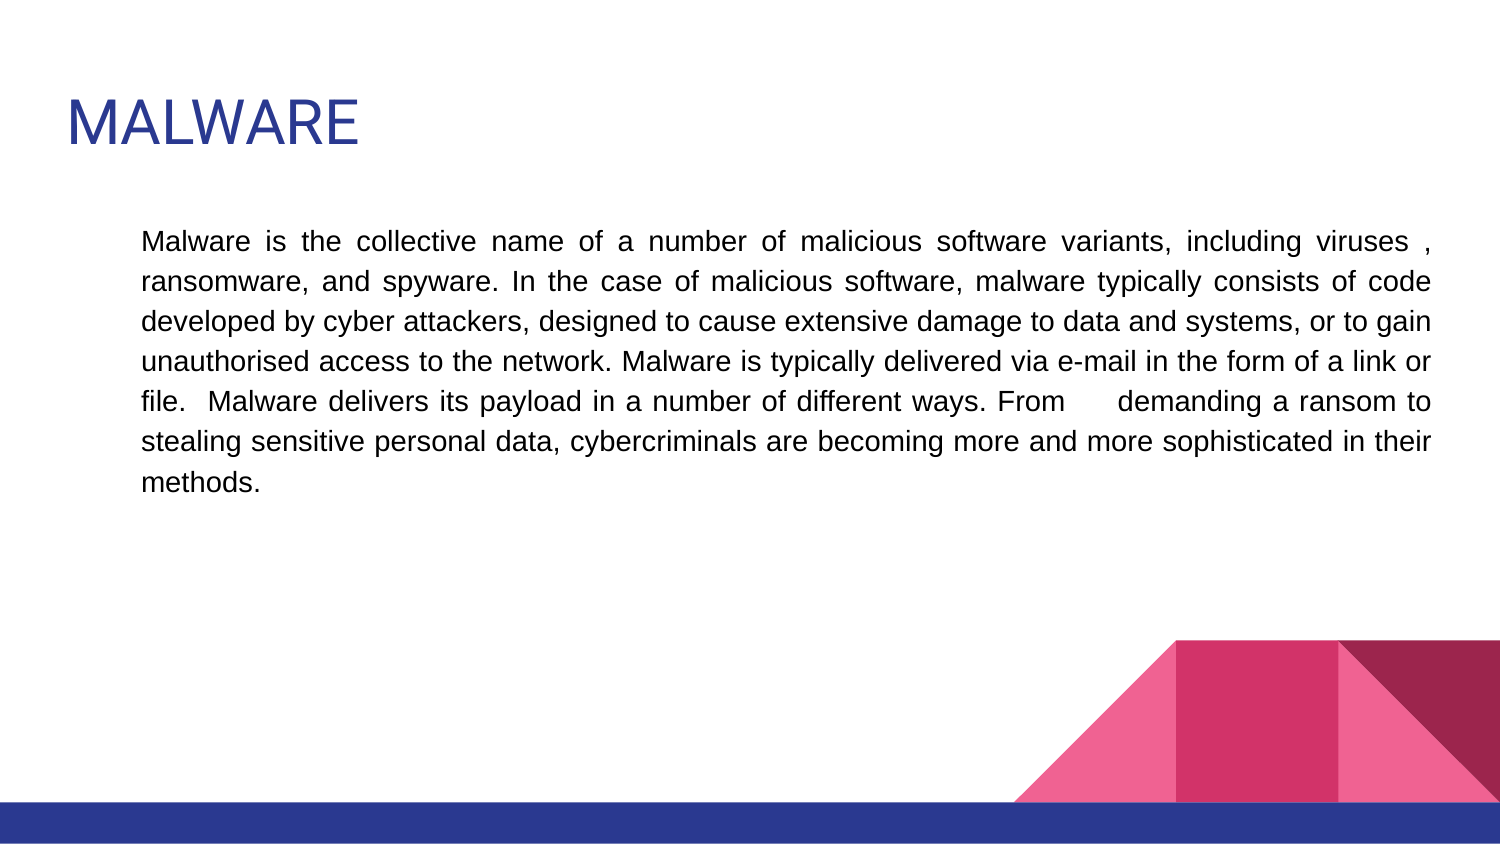

# MALWARE
Malware is the collective name of a number of malicious software variants, including viruses , ransomware, and spyware. In the case of malicious software, malware typically consists of code developed by cyber attackers, designed to cause extensive damage to data and systems, or to gain unauthorised access to the network. Malware is typically delivered via e-mail in the form of a link or file.  Malware delivers its payload in a number of different ways. From     demanding a ransom to stealing sensitive personal data, cybercriminals are becoming more and more sophisticated in their methods.